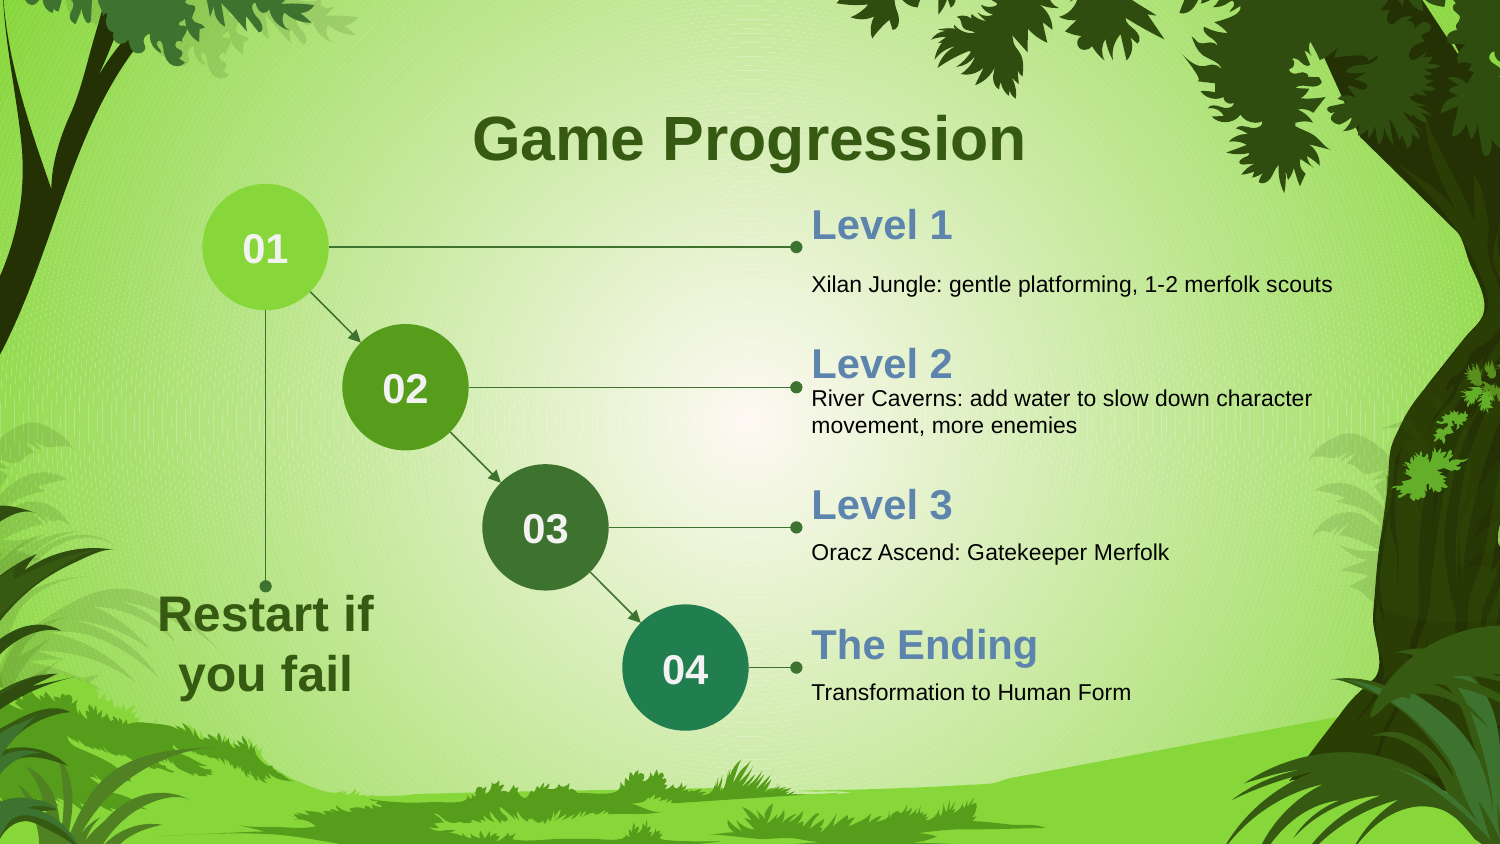

# Game Progression
01
Level 1
Xilan Jungle: gentle platforming, 1-2 merfolk scouts

02
Level 2
River Caverns: add water to slow down character movement, more enemies

03
Level 3
Oracz Ascend: Gatekeeper Merfolk

Restart if you fail
04
The Ending
Transformation to Human Form